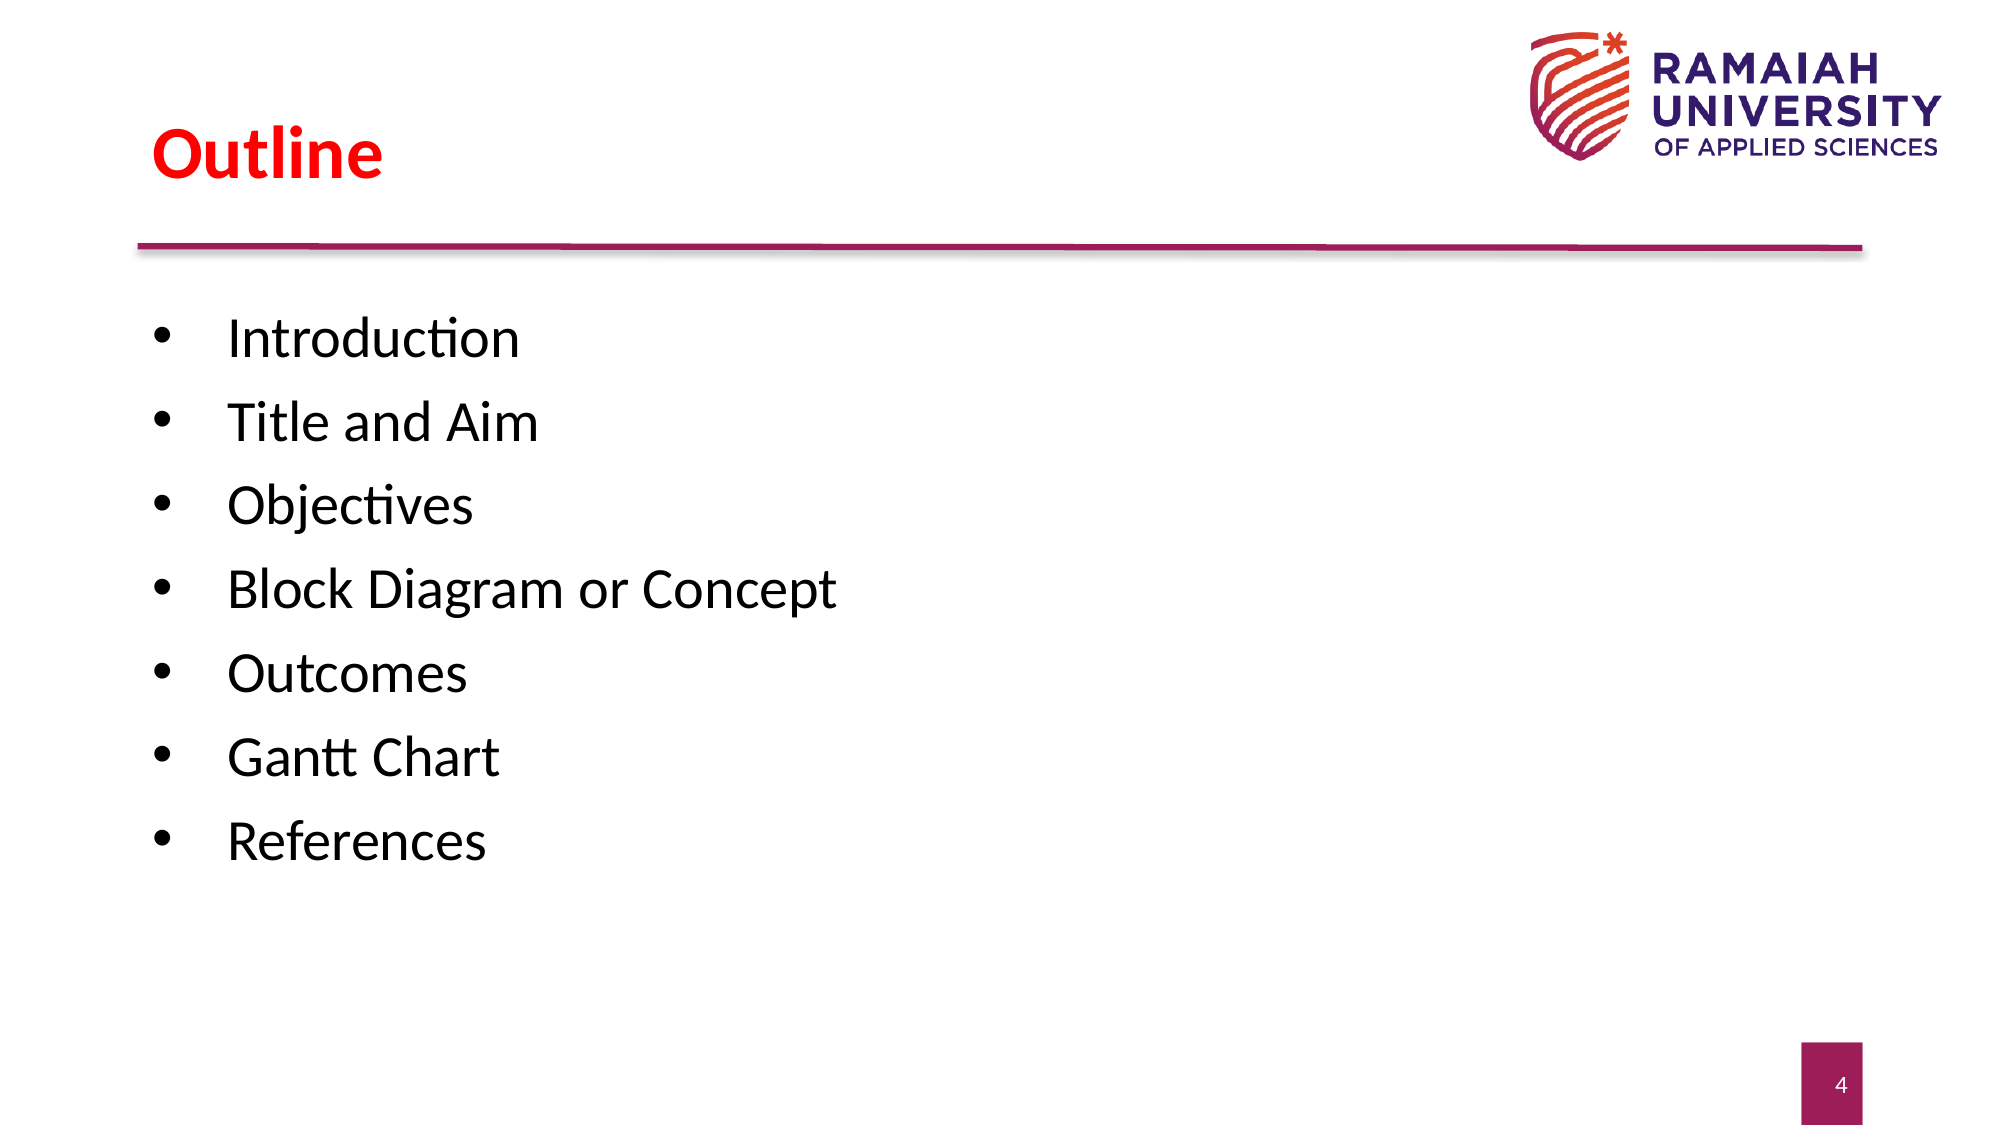

# Outline
Introduction
Title and Aim
Objectives
Block Diagram or Concept
Outcomes
Gantt Chart
References